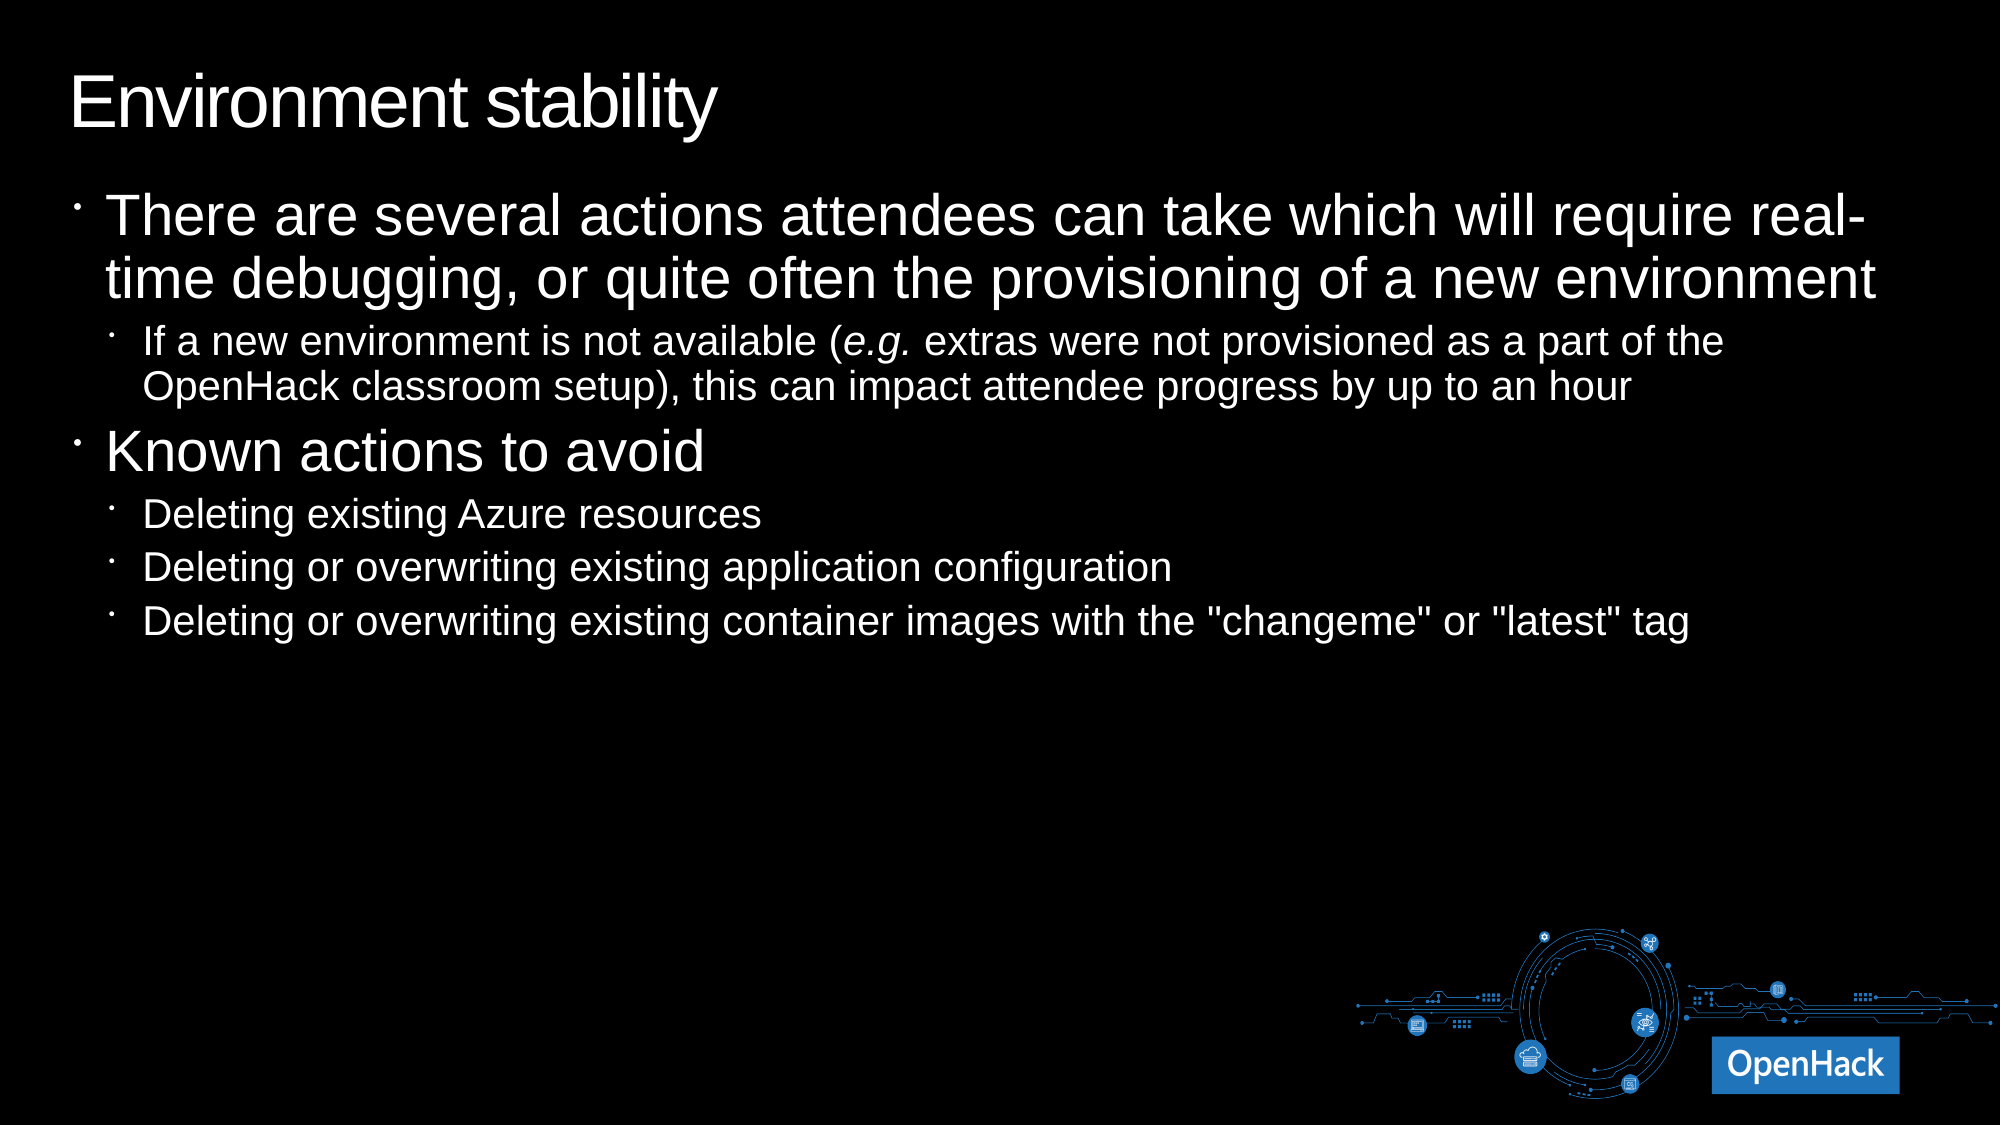

# Environment stability
There are several actions attendees can take which will require real-time debugging, or quite often the provisioning of a new environment
If a new environment is not available (e.g. extras were not provisioned as a part of the OpenHack classroom setup), this can impact attendee progress by up to an hour
Known actions to avoid
Deleting existing Azure resources
Deleting or overwriting existing application configuration
Deleting or overwriting existing container images with the "changeme" or "latest" tag